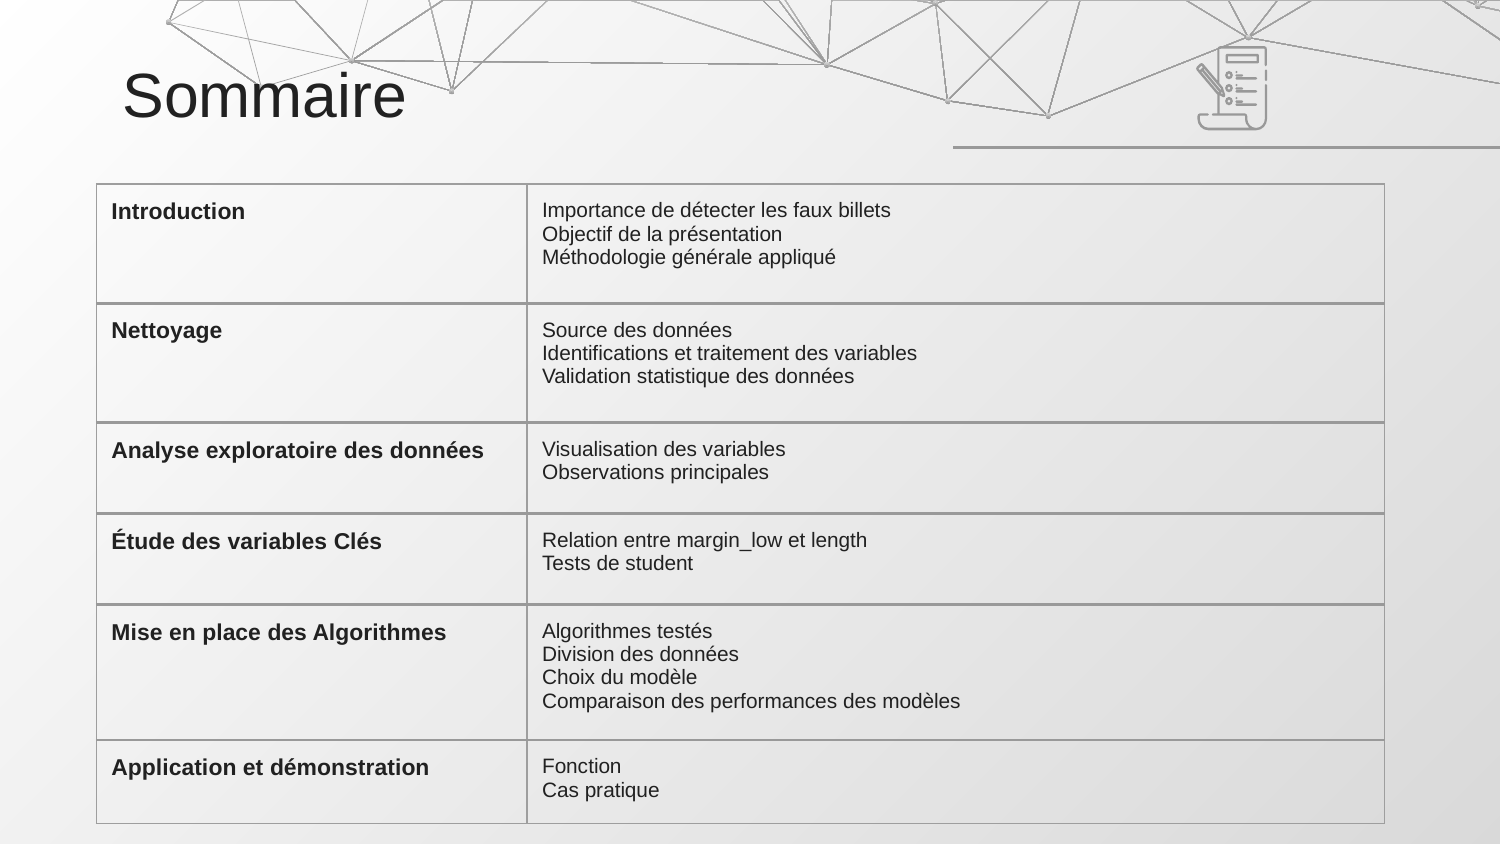

# Sommaire

| Introduction | Importance de détecter les faux billets Objectif de la présentation Méthodologie générale appliqué |
| --- | --- |
| Nettoyage | Source des données Identifications et traitement des variables Validation statistique des données |
| Analyse exploratoire des données | Visualisation des variables Observations principales |
| Étude des variables Clés | Relation entre margin\_low et length Tests de student |
| Mise en place des Algorithmes | Algorithmes testés Division des données Choix du modèle Comparaison des performances des modèles |
| Application et démonstration | Fonction Cas pratique |